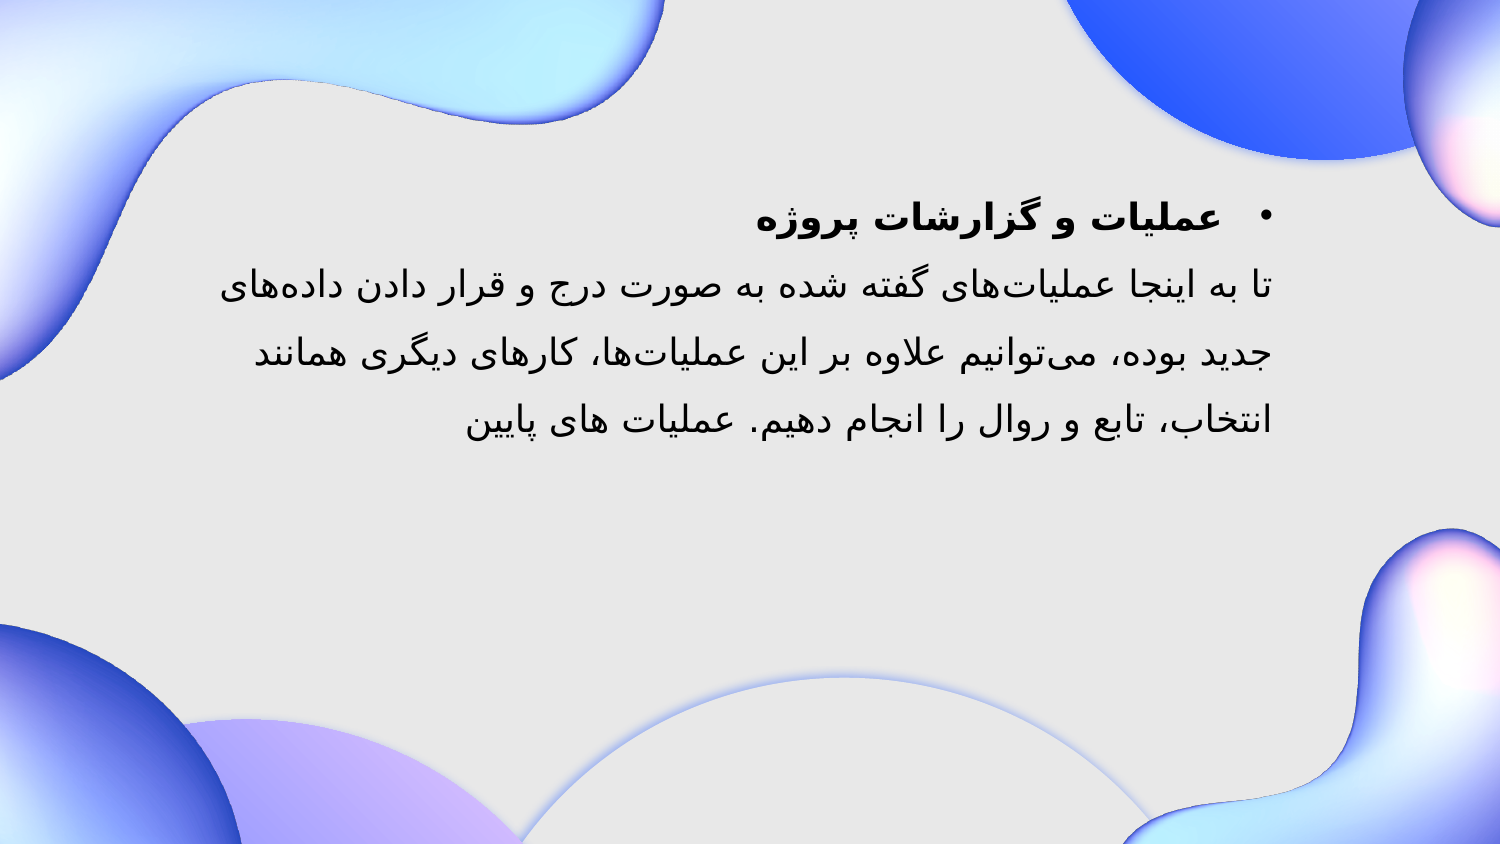

عملیات و گزارشات پروژه
	تا به اینجا عملیات‌های گفته شده به صورت درج و قرار دادن داده‌های جدید بوده، 	می‌توانیم علاوه بر این عملیات‌ها، کارهای دیگری همانند انتخاب، تابع و روال را انجام 	دهیم. عملیات های پایین